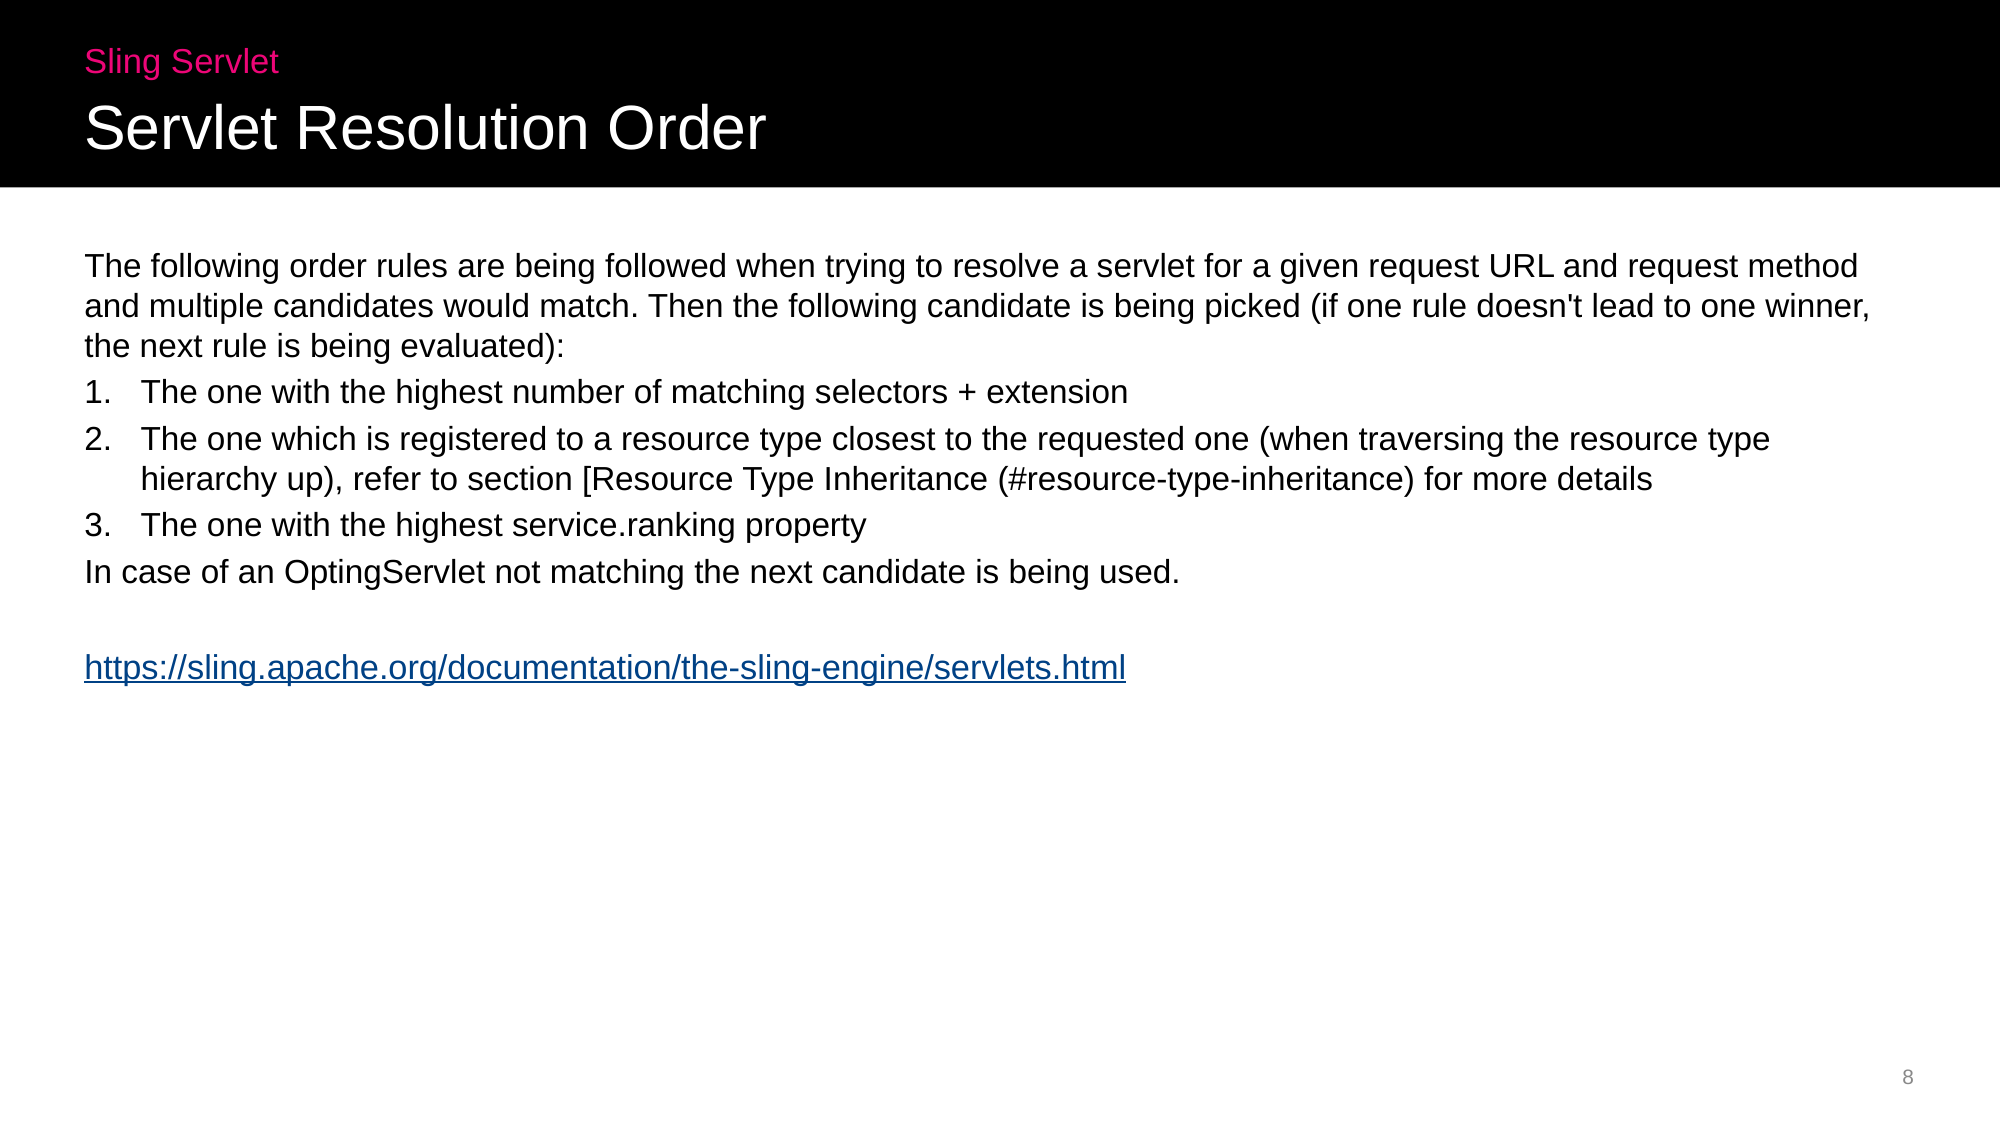

Sling Servlet
Servlet Resolution Order
The following order rules are being followed when trying to resolve a servlet for a given request URL and request method and multiple candidates would match. Then the following candidate is being picked (if one rule doesn't lead to one winner, the next rule is being evaluated):
The one with the highest number of matching selectors + extension
The one which is registered to a resource type closest to the requested one (when traversing the resource type hierarchy up), refer to section [Resource Type Inheritance (#resource-type-inheritance) for more details
The one with the highest service.ranking property
In case of an OptingServlet not matching the next candidate is being used.

https://sling.apache.org/documentation/the-sling-engine/servlets.html

8